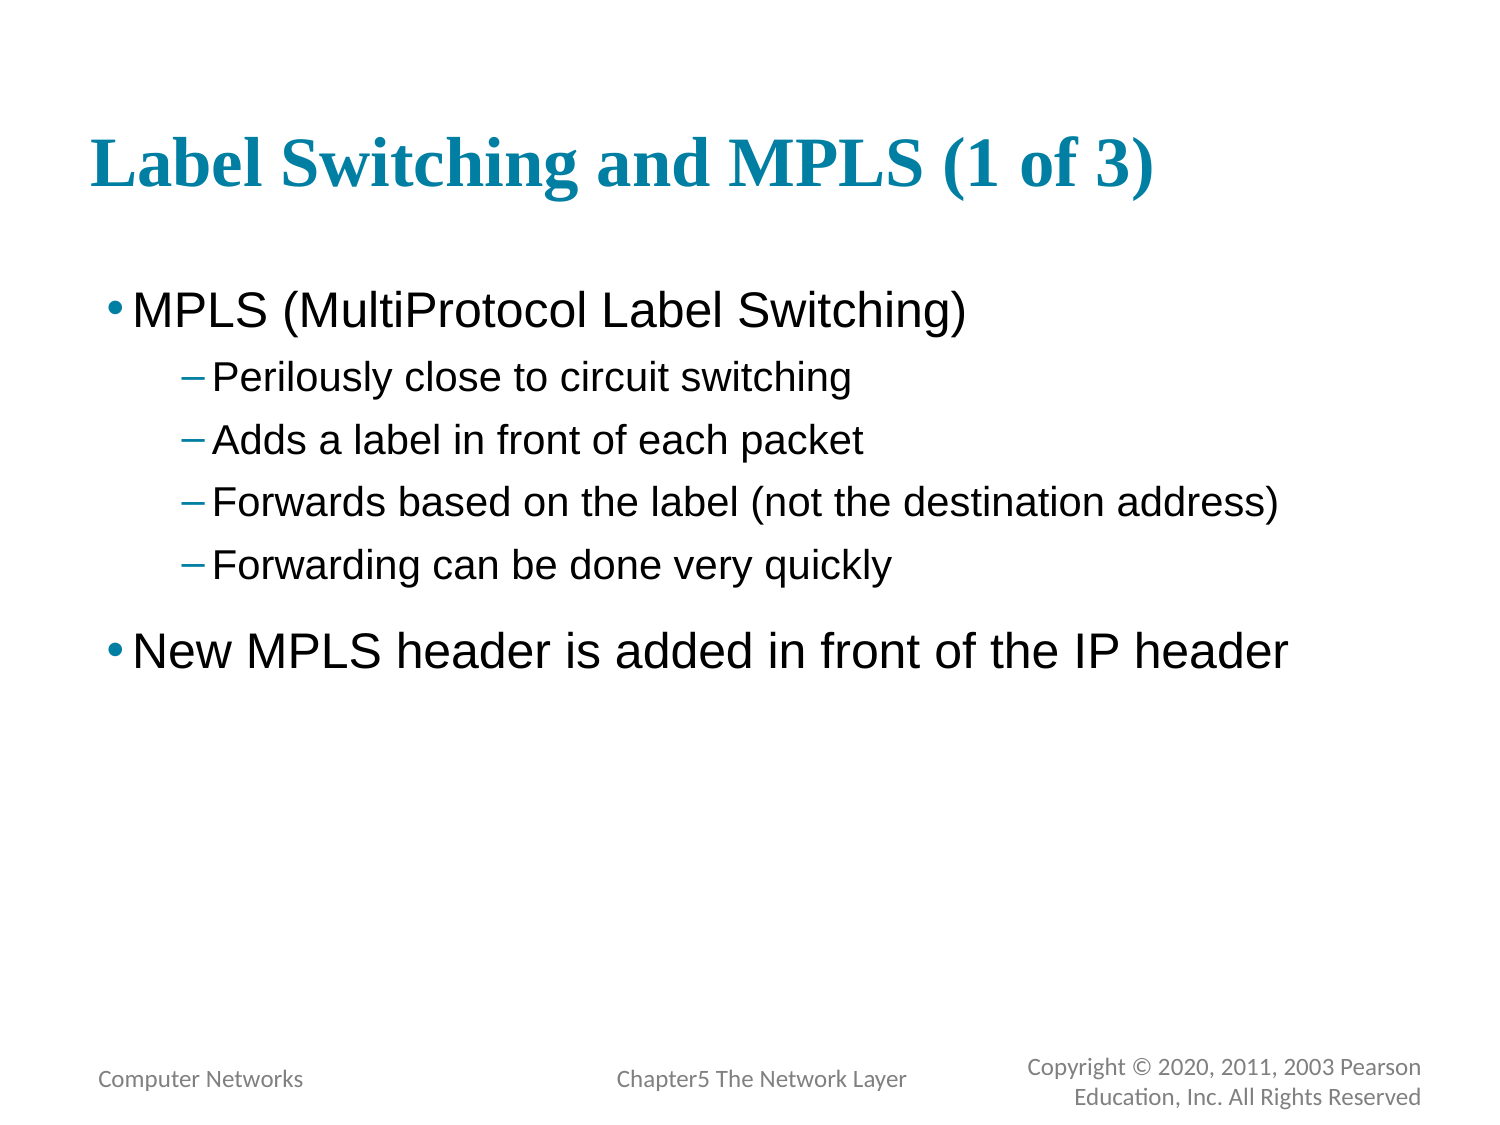

# Label Switching and MPLS (1 of 3)
MPLS (MultiProtocol Label Switching)
Perilously close to circuit switching
Adds a label in front of each packet
Forwards based on the label (not the destination address)
Forwarding can be done very quickly
New MPLS header is added in front of the IP header